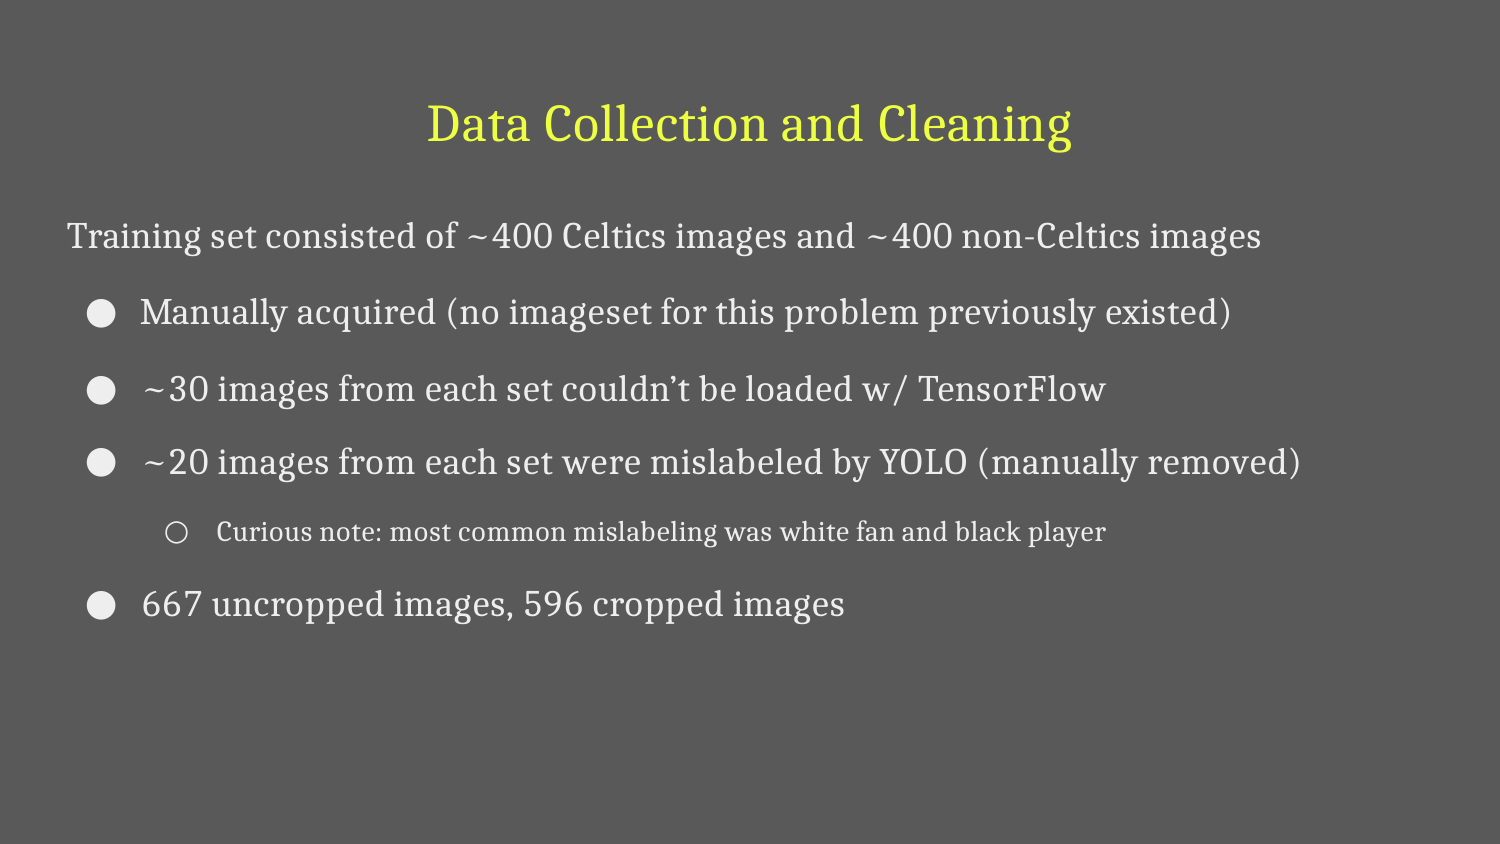

# Data Collection and Cleaning
Training set consisted of ~400 Celtics images and ~400 non-Celtics images
Manually acquired (no imageset for this problem previously existed)
~30 images from each set couldn’t be loaded w/ TensorFlow
~20 images from each set were mislabeled by YOLO (manually removed)
Curious note: most common mislabeling was white fan and black player
667 uncropped images, 596 cropped images